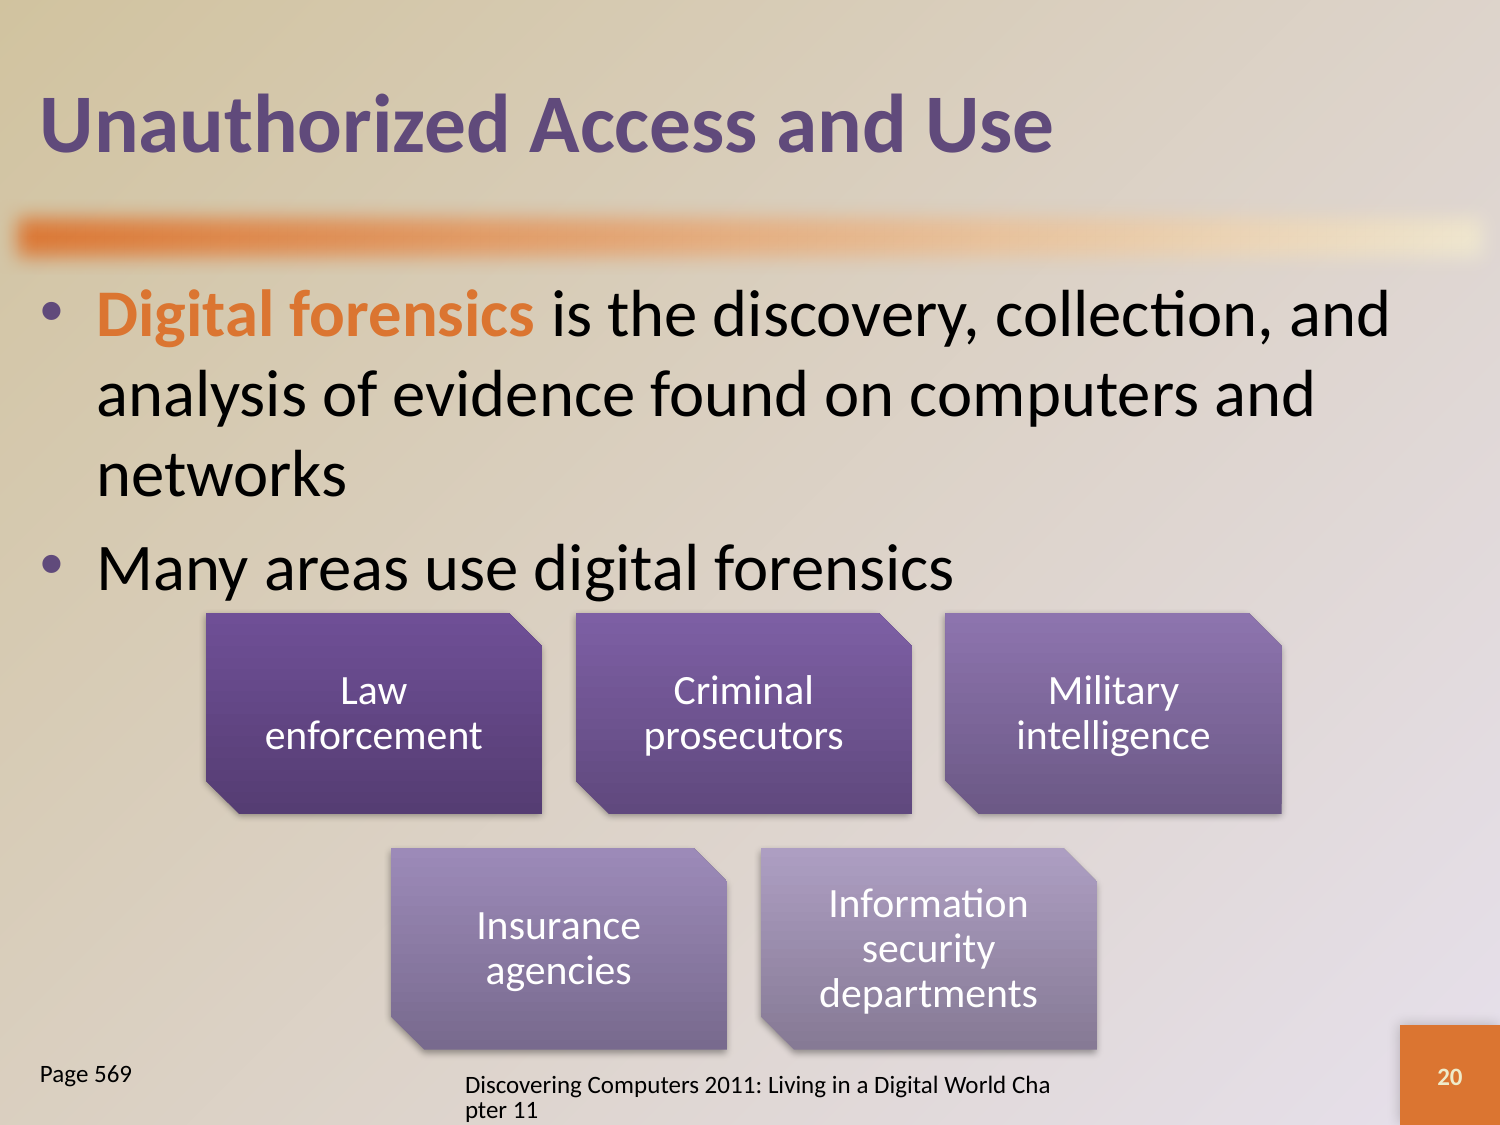

# Unauthorized Access and Use
Digital forensics is the discovery, collection, and analysis of evidence found on computers and networks
Many areas use digital forensics
Law enforcement
Criminal prosecutors
Military intelligence
Insurance agencies
Information security departments
20
Discovering Computers 2011: Living in a Digital World Chapter 11
Page 569